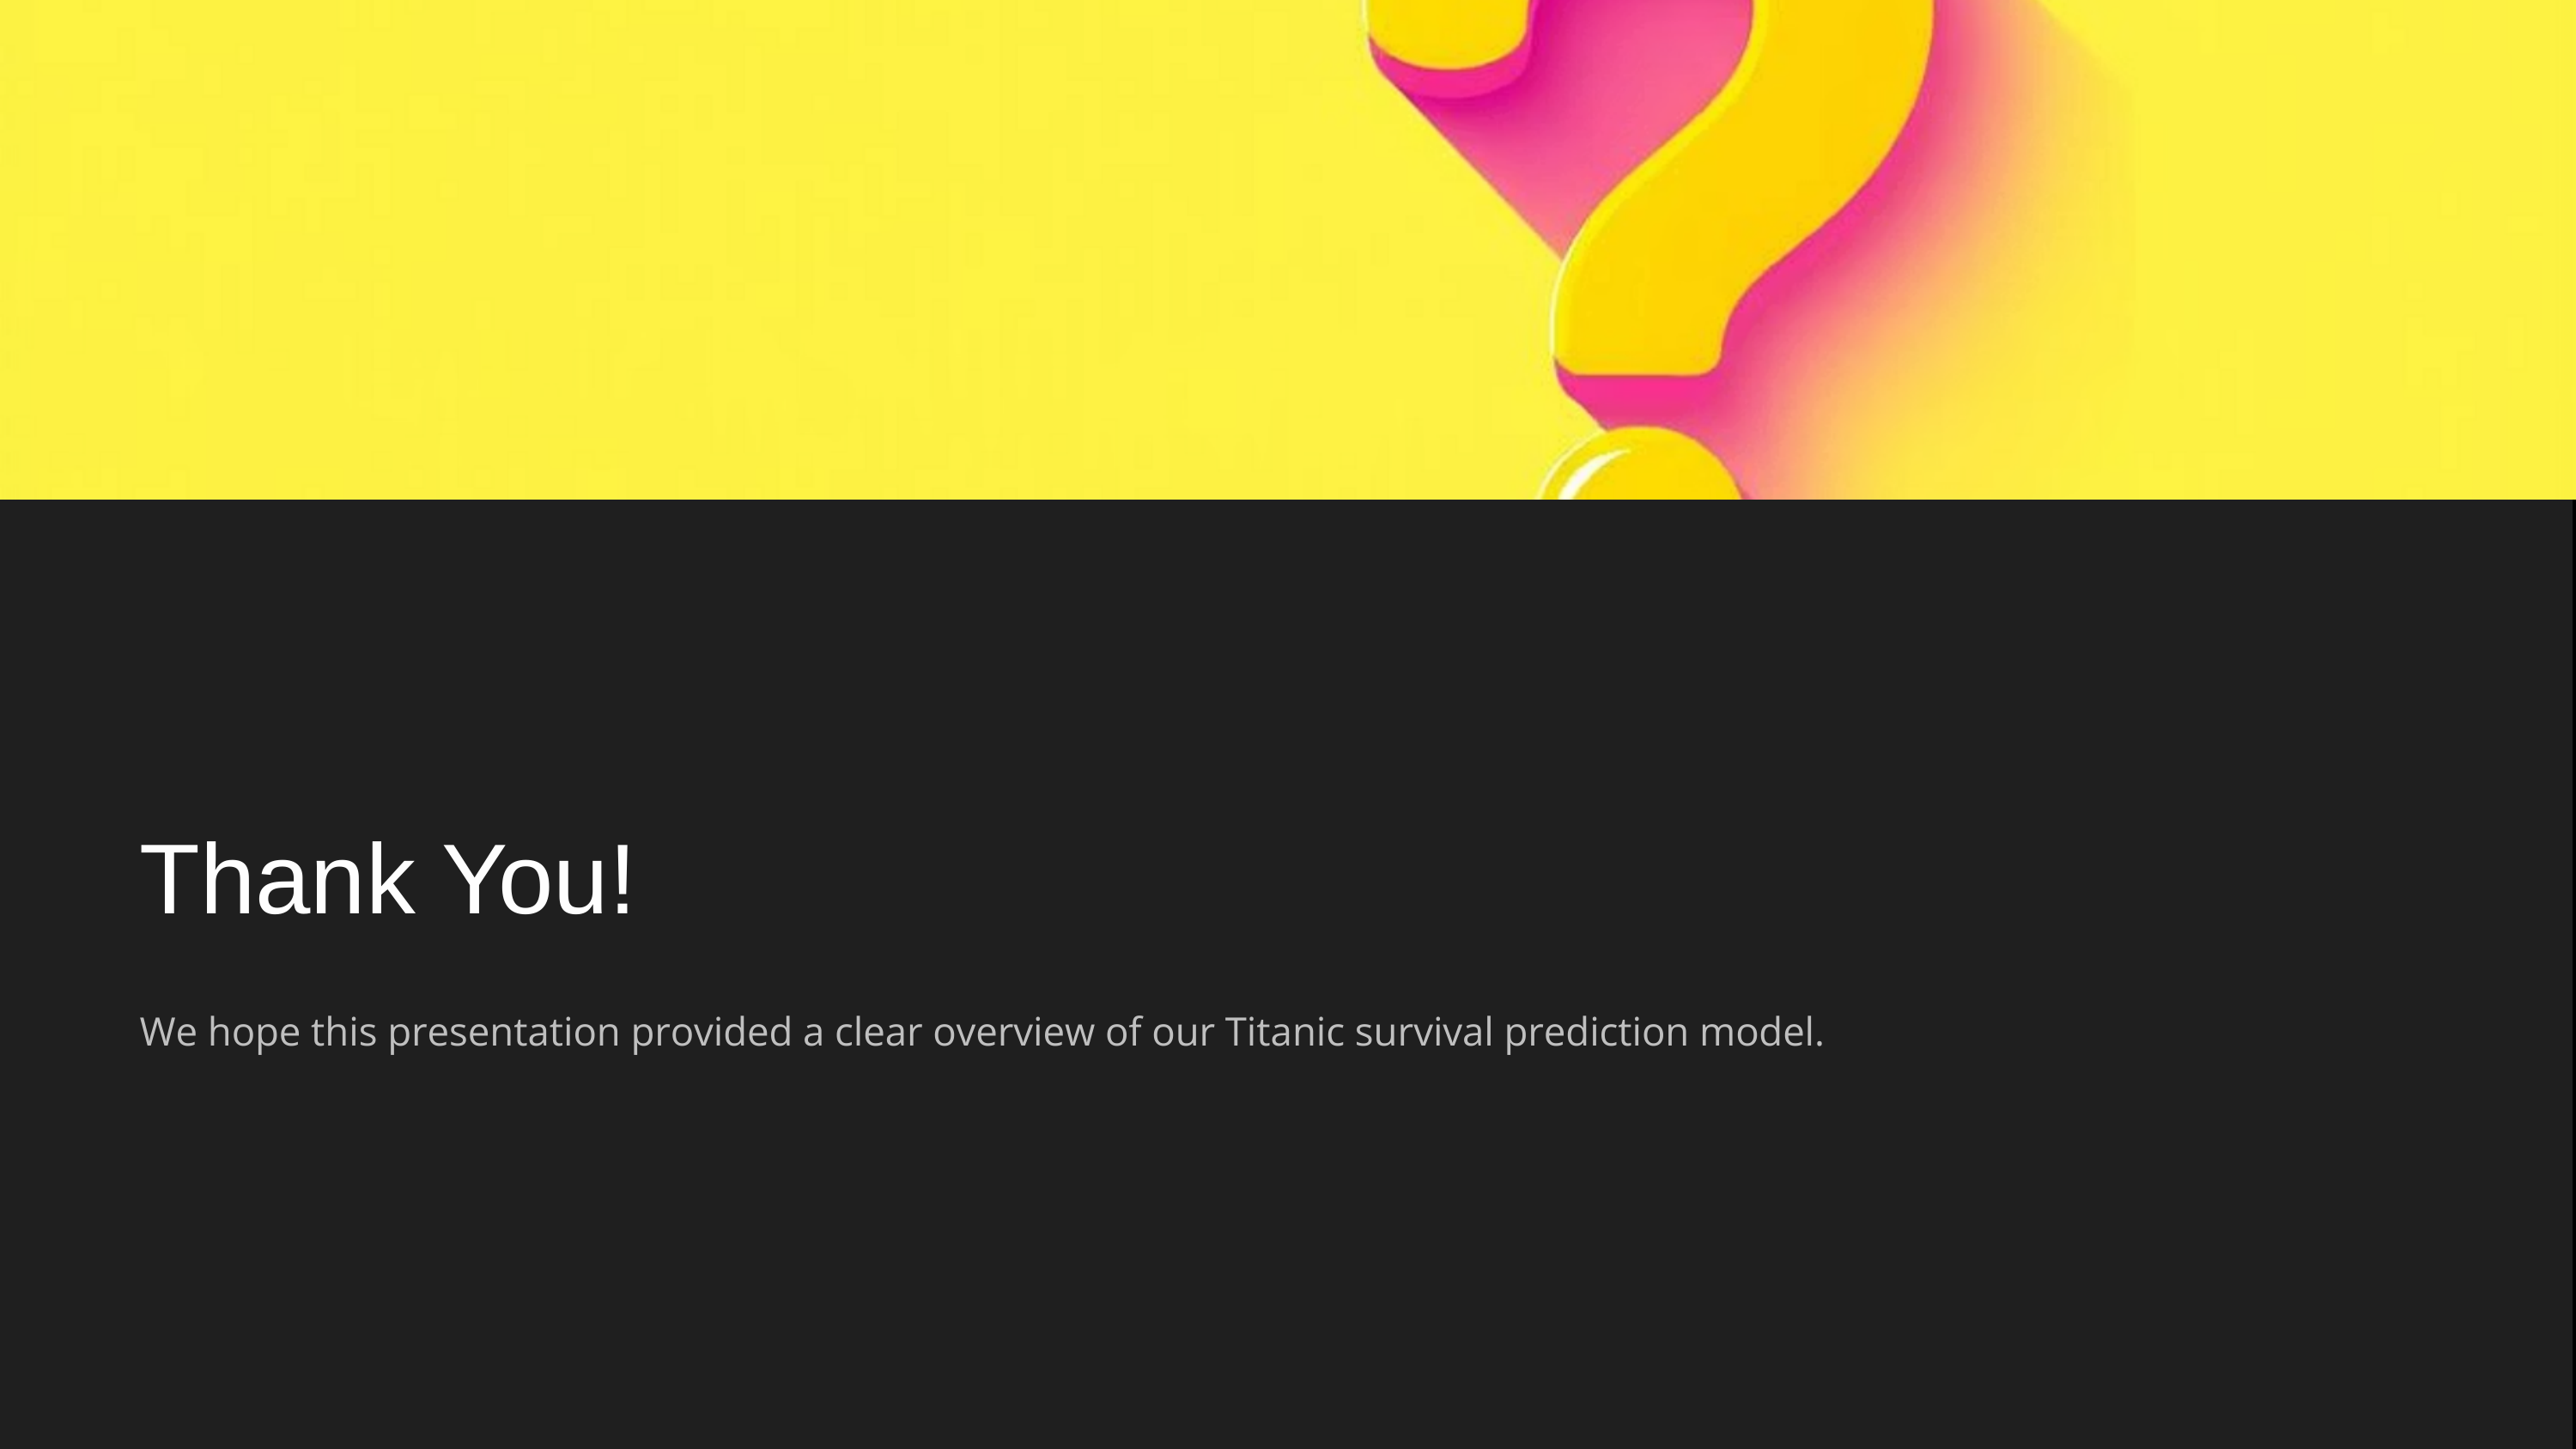

Thank You!
We hope this presentation provided a clear overview of our Titanic survival prediction model.